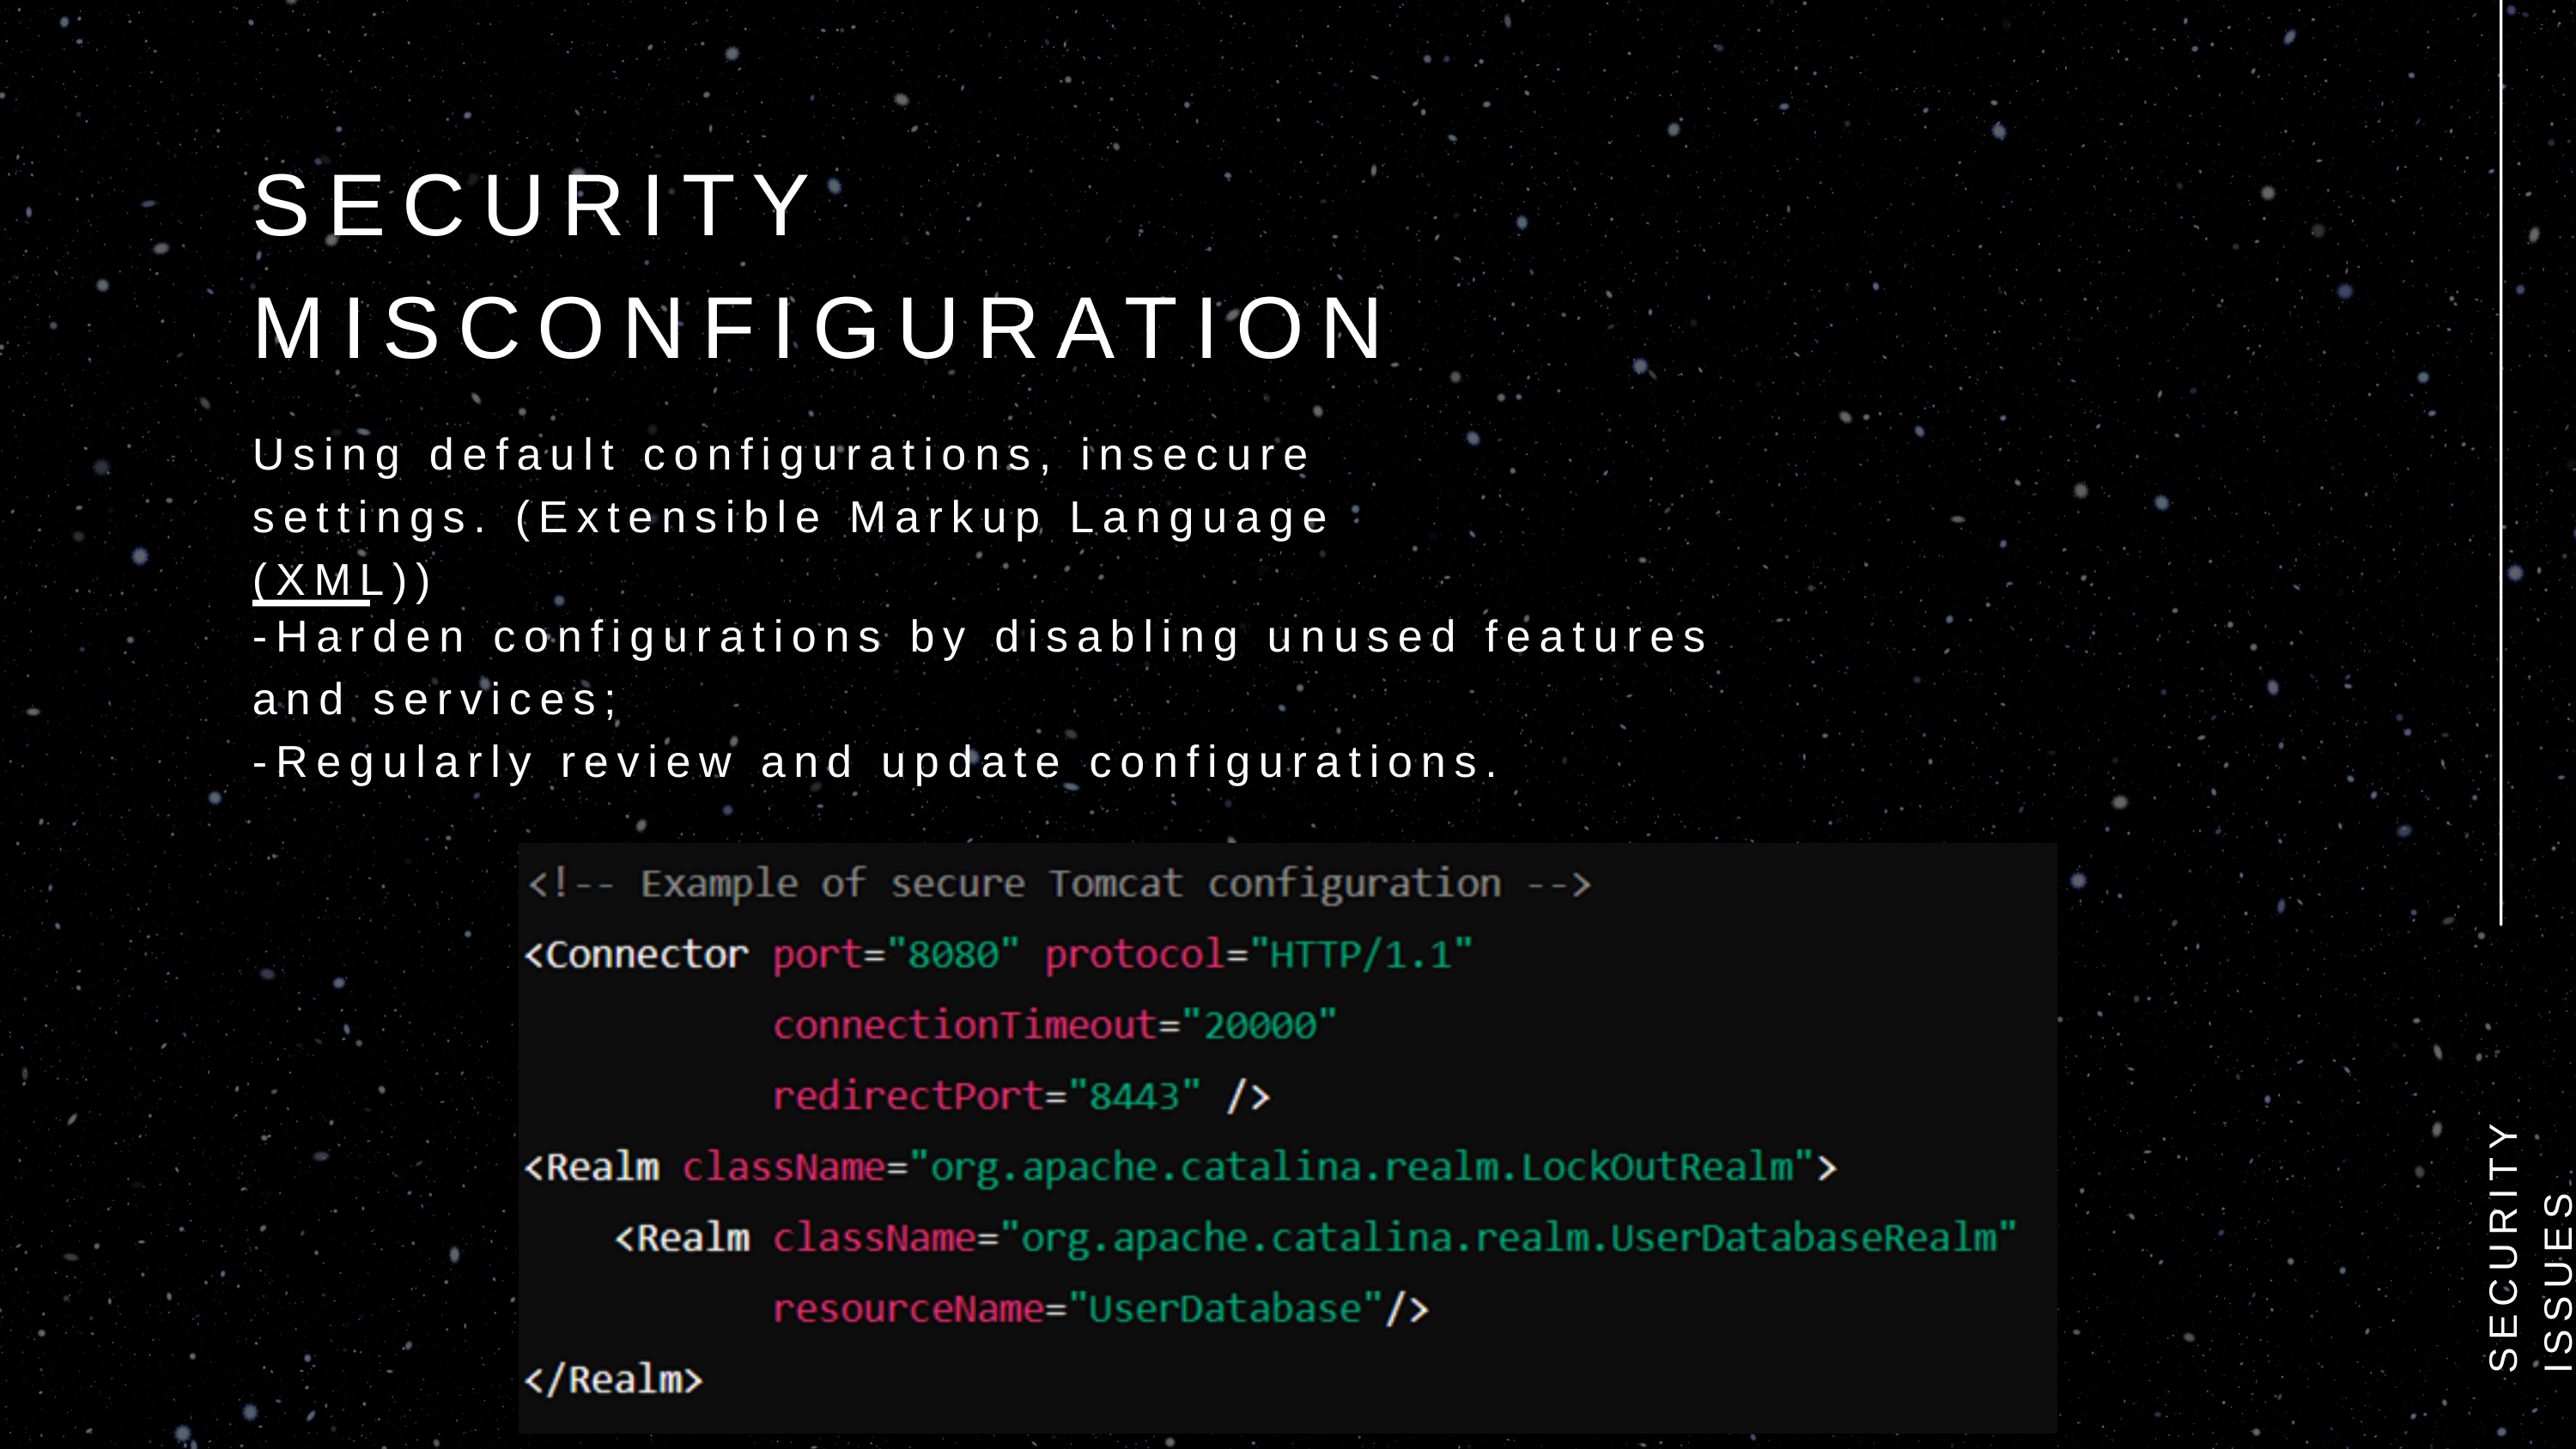

SECURITY MISCONFIGURATION
Using default configurations, insecure settings. (Extensible Markup Language (XML))

-Harden configurations by disabling unused features and services;
-Regularly review and update configurations.

SECURITY ISSUES